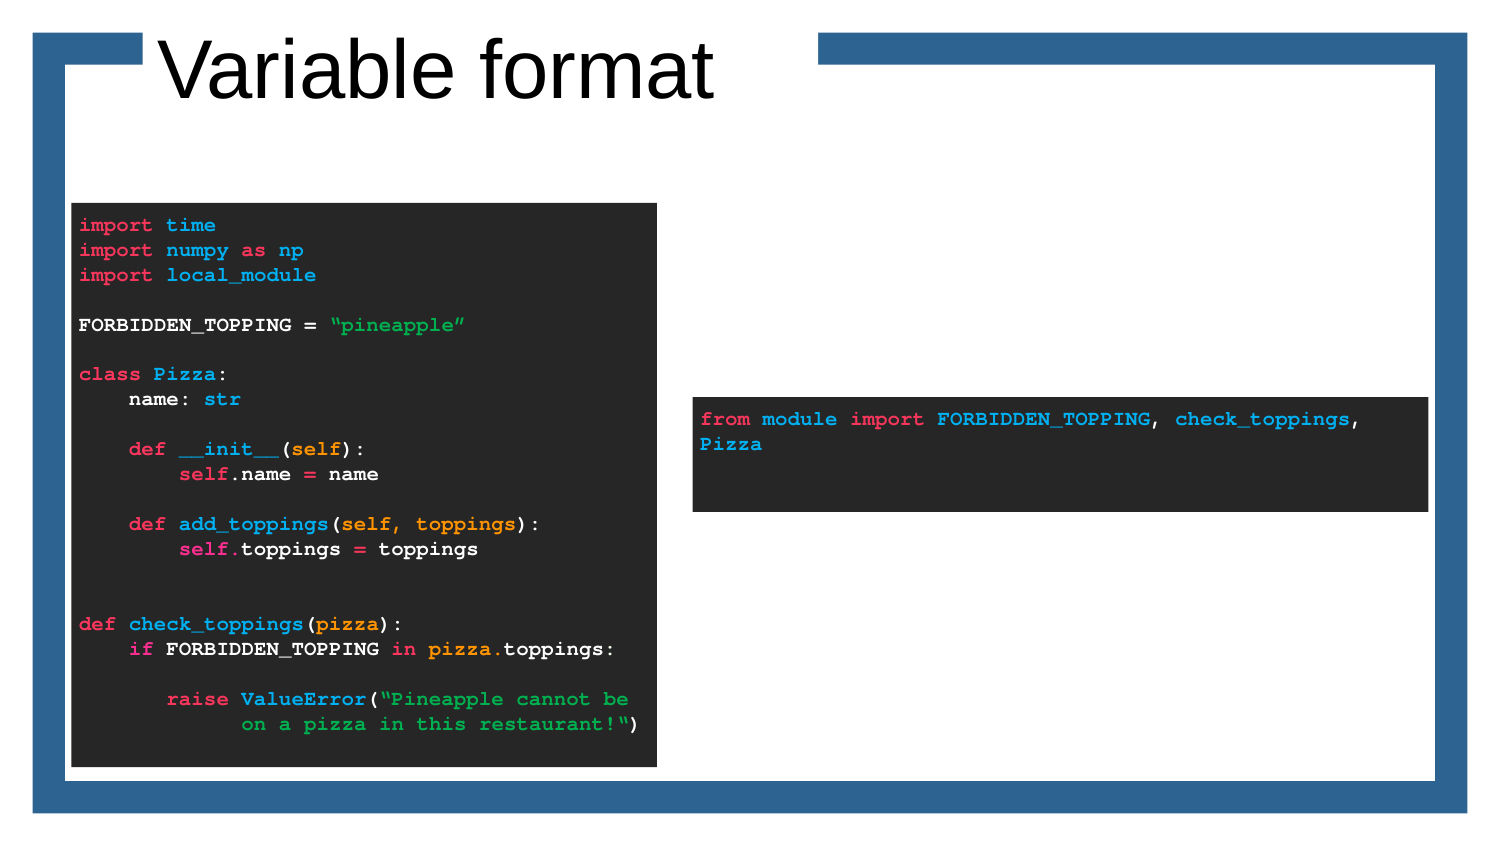

# Variable format
import time
import numpy as np
import local_module

FORBIDDEN_TOPPING = “pineapple”

class Pizza:
    name: str

    def __init__(self):
        self.name = name

    def add_toppings(self, toppings):
        self.toppings = toppings

def check_toppings(pizza):
    if FORBIDDEN_TOPPING in pizza.toppings:
       raise ValueError(“Pineapple cannot be
             on a pizza in this restaurant!“)

from module import FORBIDDEN_TOPPING, check_toppings, Pizza